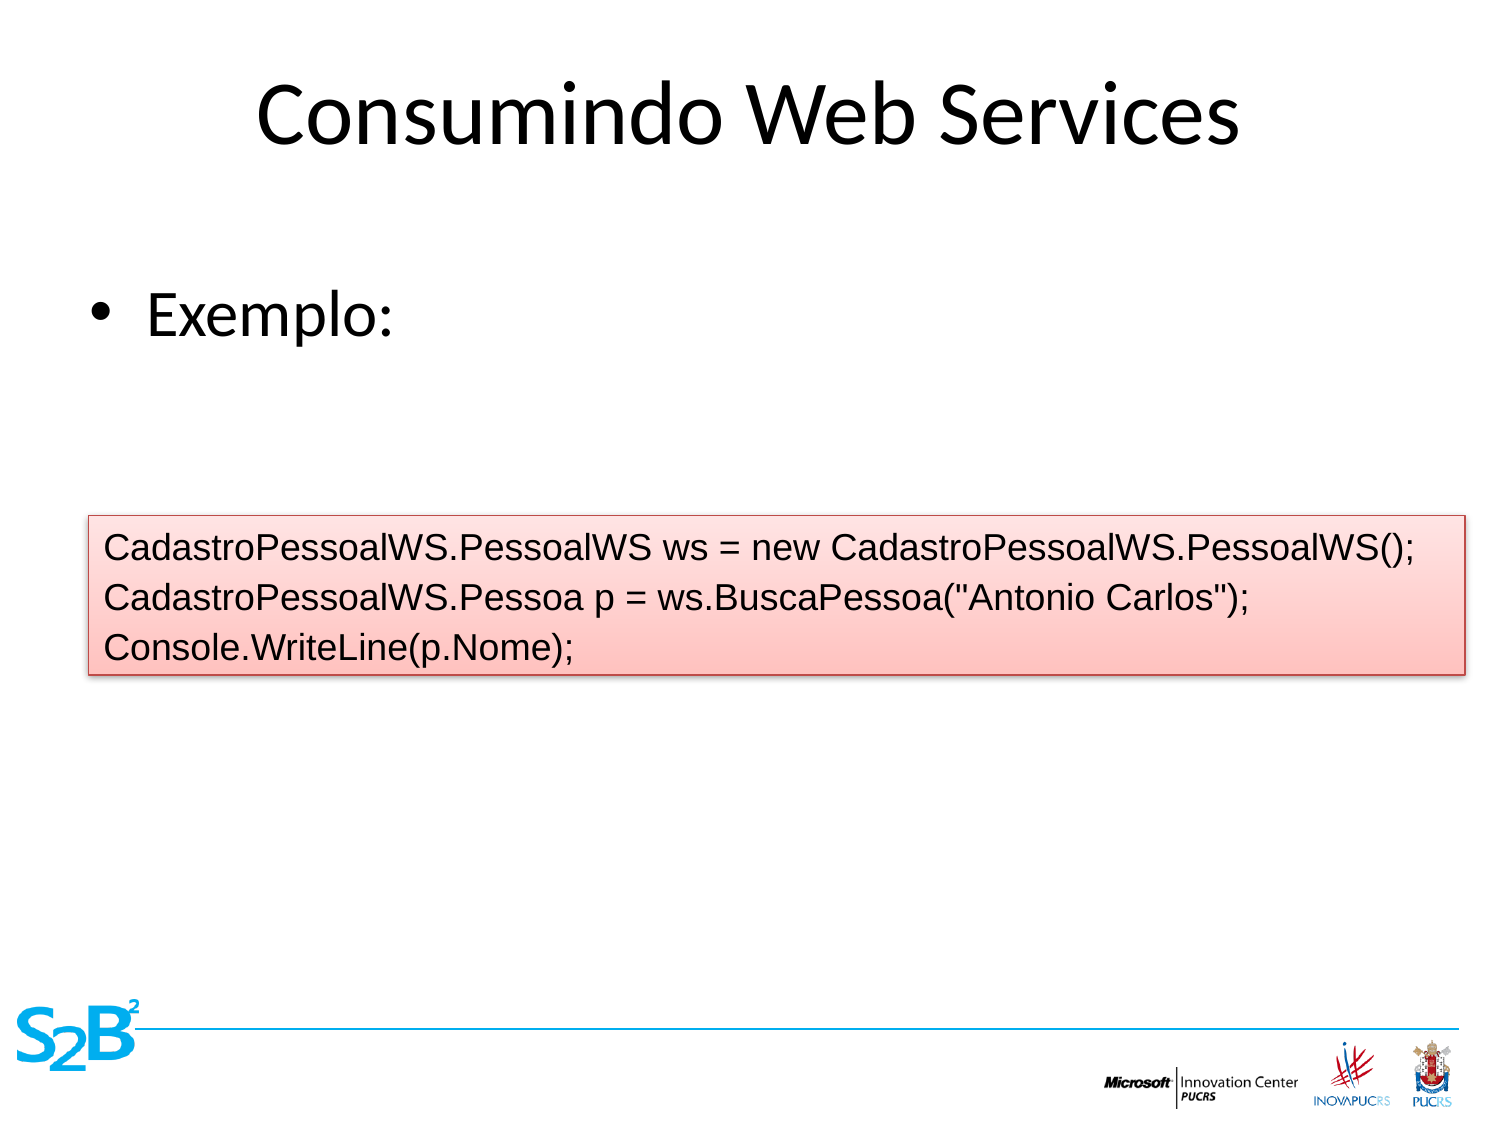

# Consumindo Web Services
Exemplo:
CadastroPessoalWS.PessoalWS ws = new CadastroPessoalWS.PessoalWS();
CadastroPessoalWS.Pessoa p = ws.BuscaPessoa("Antonio Carlos");
Console.WriteLine(p.Nome);